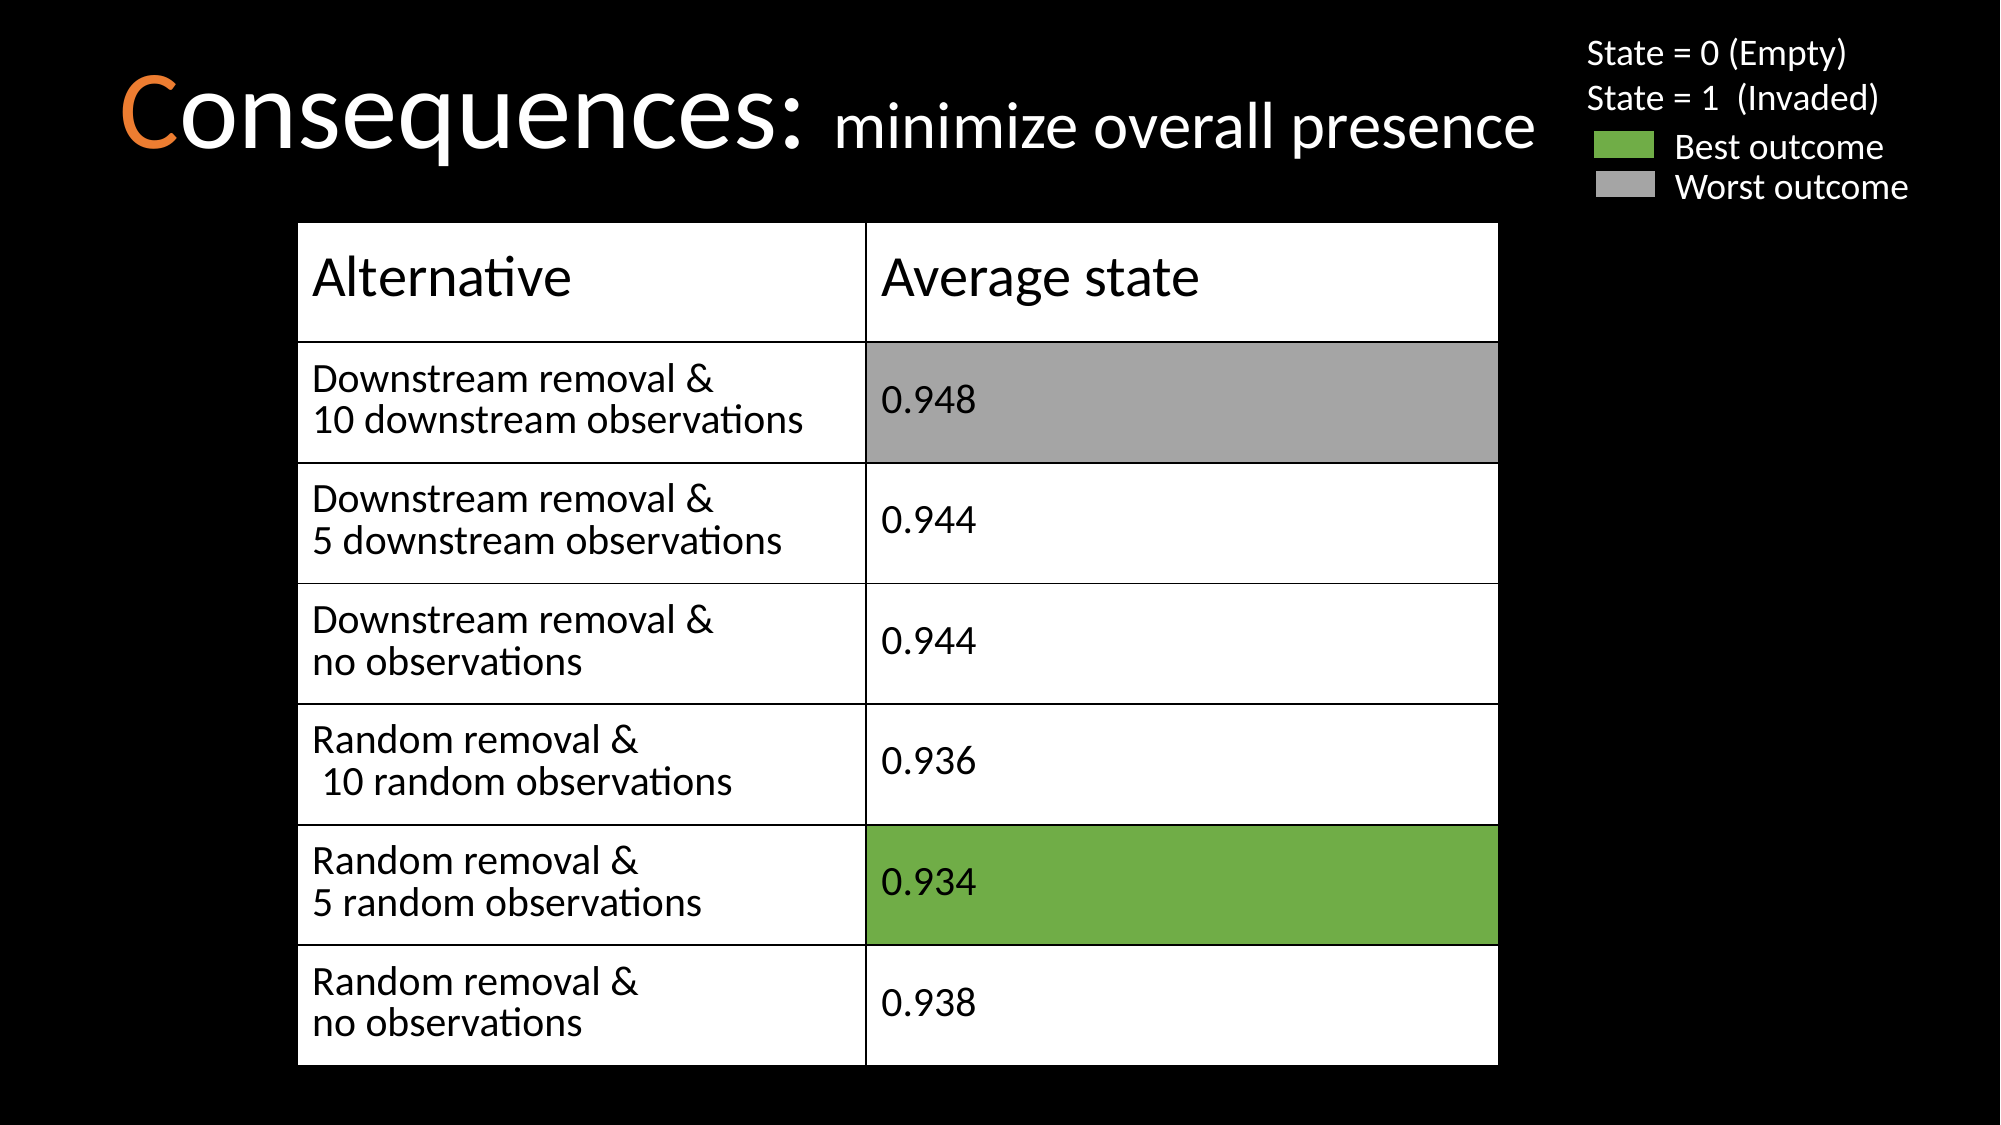

Consequences: minimize overall presence
State = 0 (Empty)
State = 1  (Invaded)
Best outcome

Worst outcome

| Alternative | Average state |
| --- | --- |
| Downstream removal & 10 downstream observations | 0.948 |
| Downstream removal & 5 downstream observations | 0.944 |
| Downstream removal & no observations | 0.944 |
| Random removal & 10 random observations | 0.936 |
| Random removal & 5 random observations | 0.934 |
| Random removal & no observations | 0.938 |